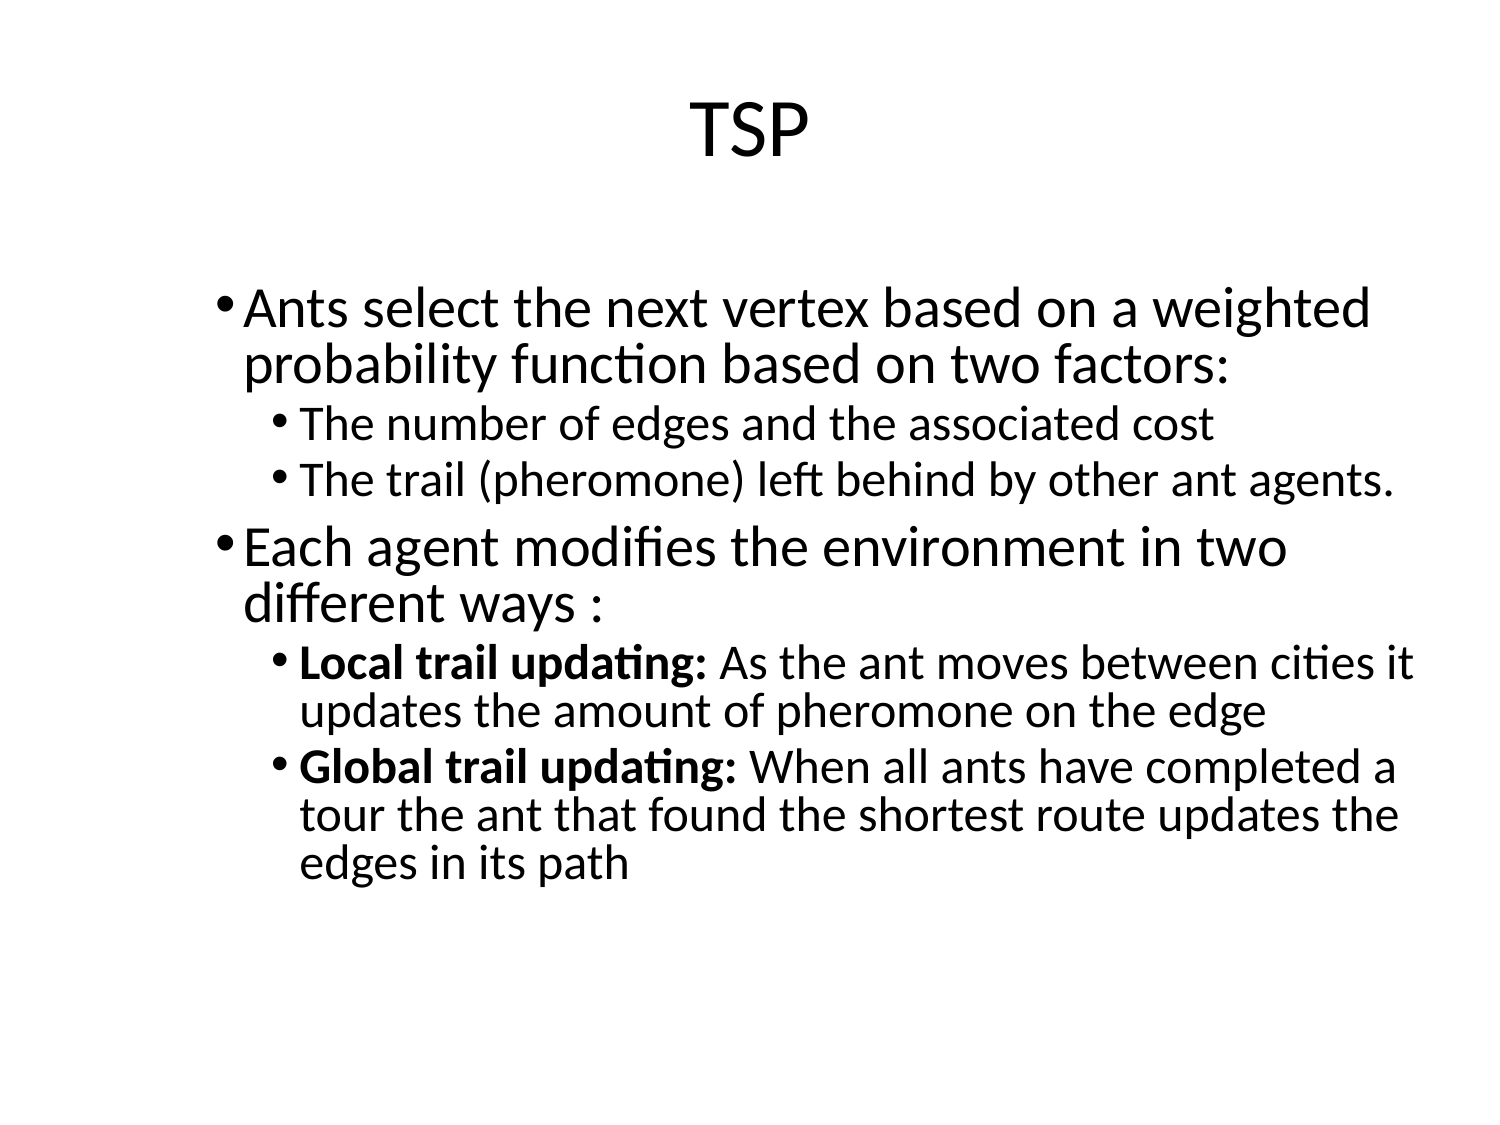

# TSP
Ants select the next vertex based on a weighted probability function based on two factors:
The number of edges and the associated cost
The trail (pheromone) left behind by other ant agents.
Each agent modifies the environment in two different ways :
Local trail updating: As the ant moves between cities it updates the amount of pheromone on the edge
Global trail updating: When all ants have completed a tour the ant that found the shortest route updates the edges in its path

27